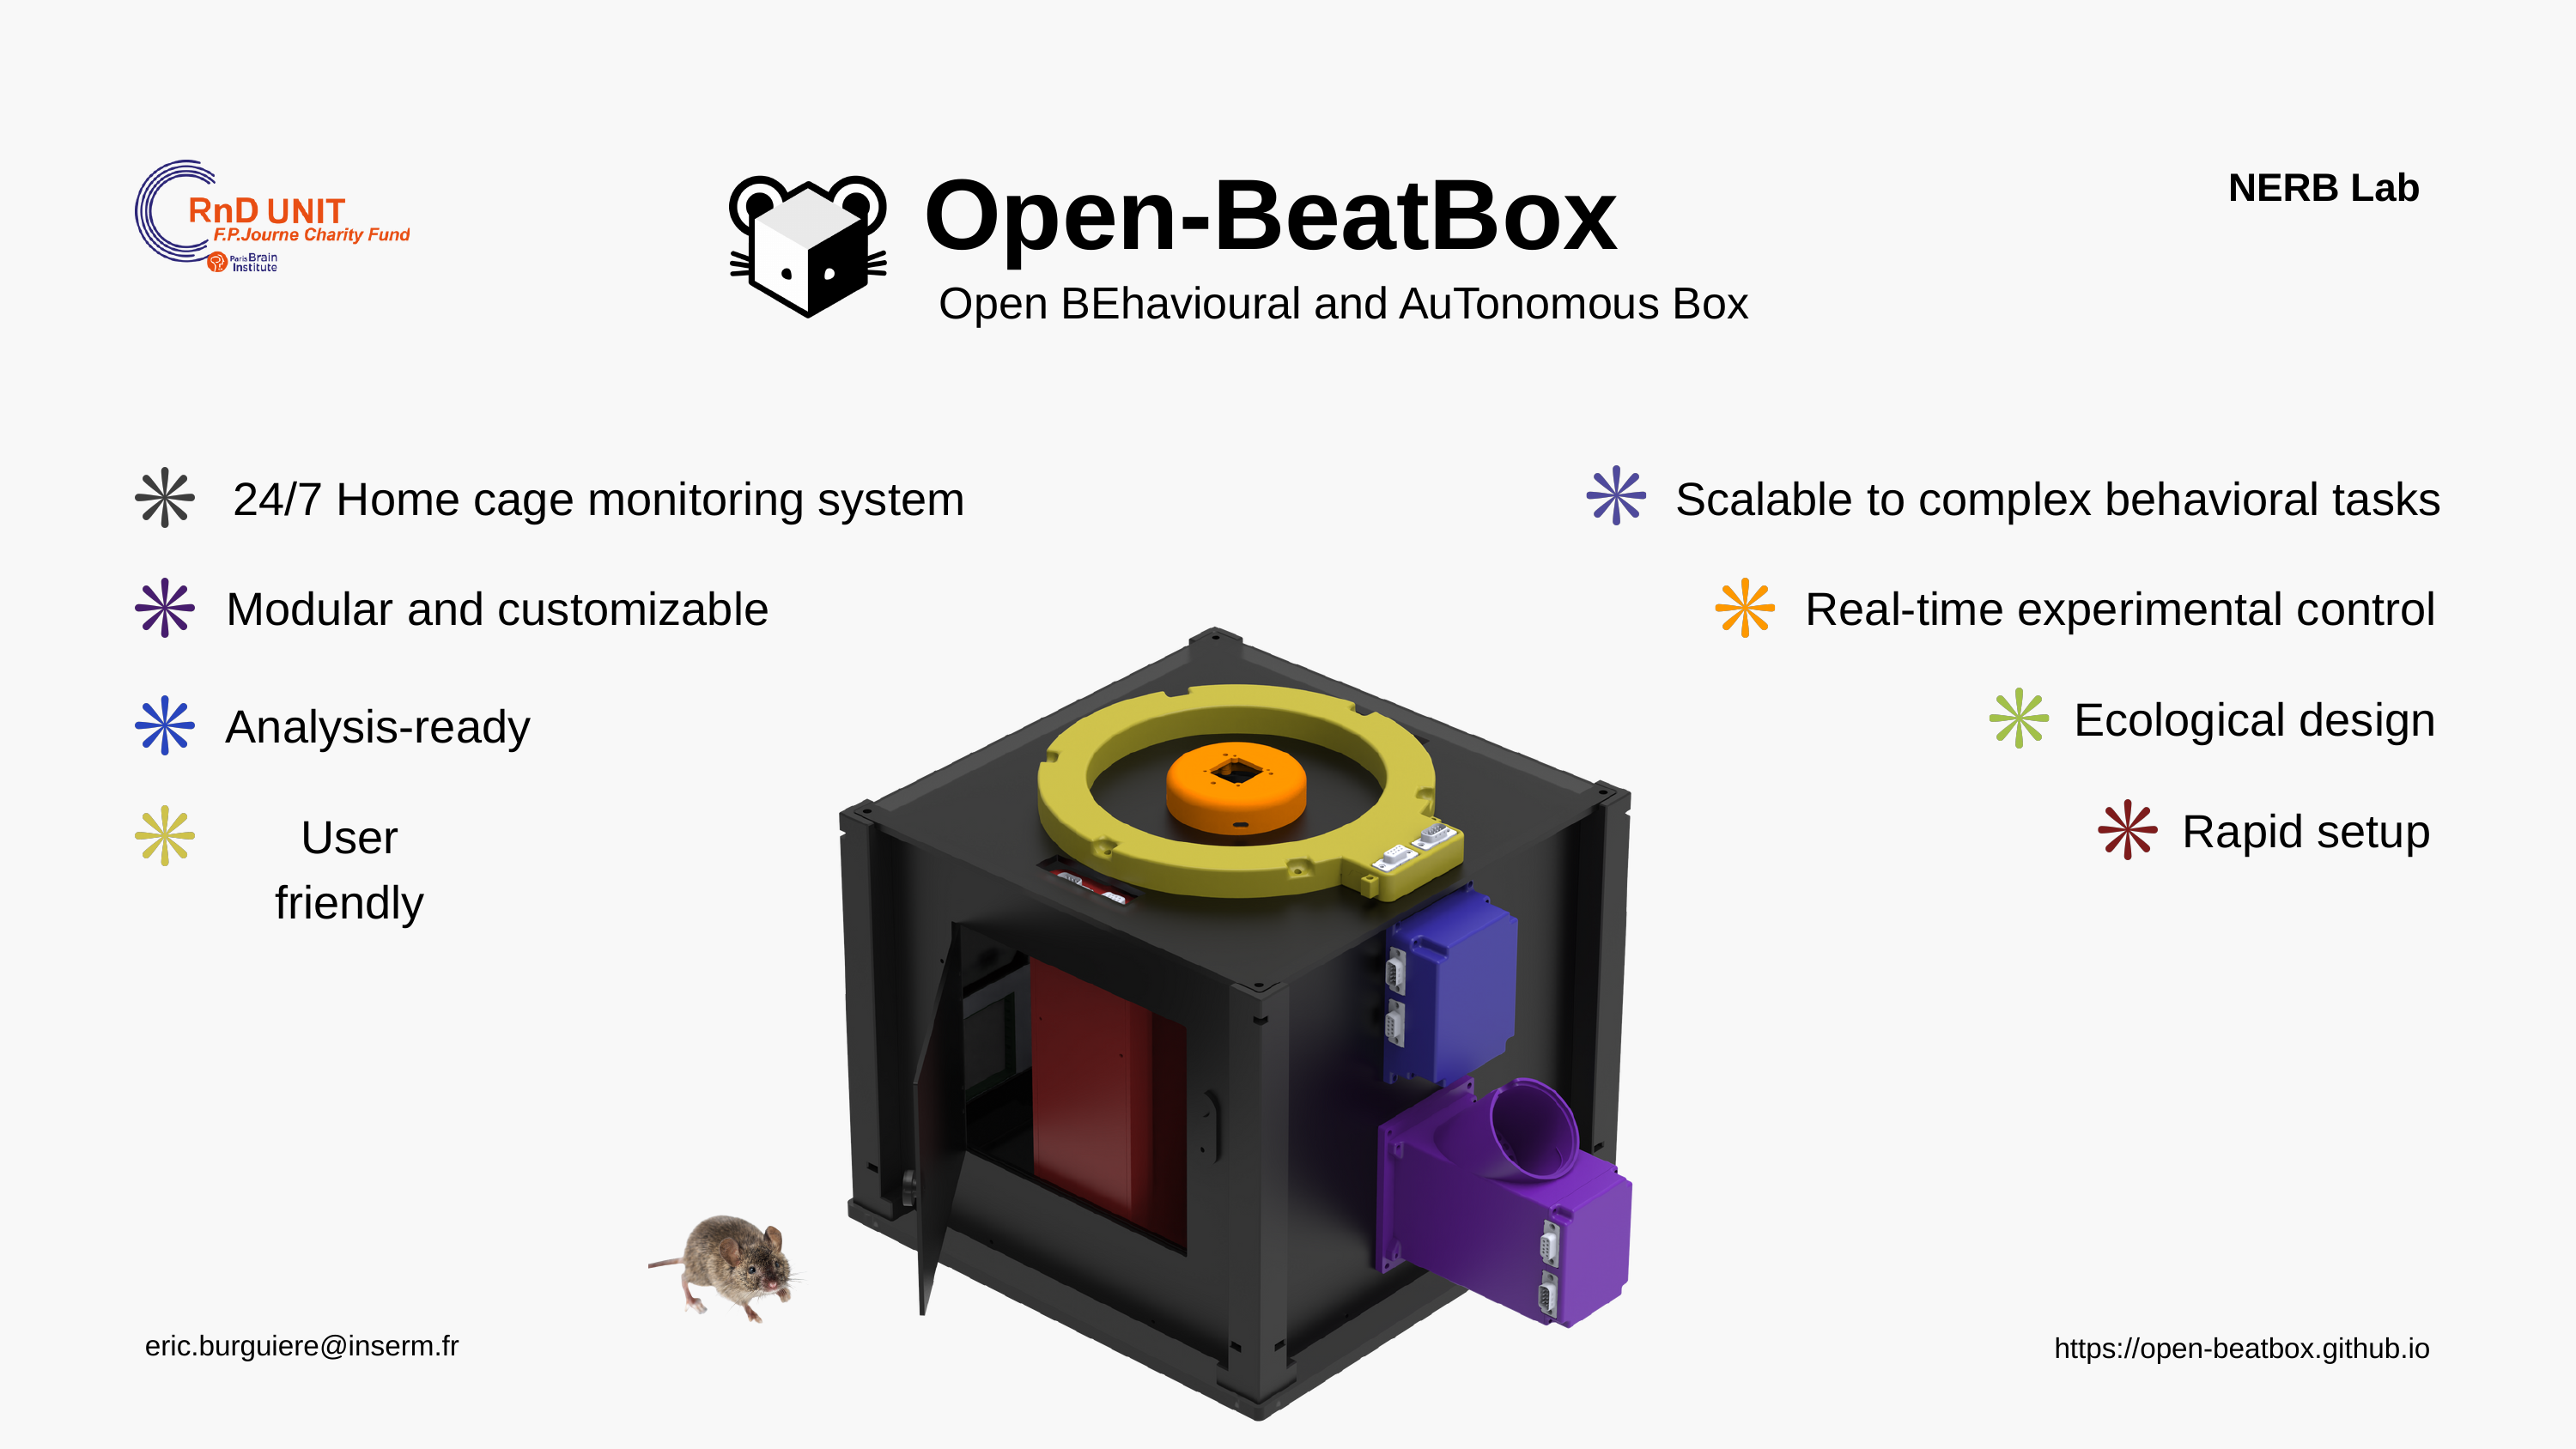

Open-BeatBox
NERB Lab

Open BEhavioural and AuTonomous Box
24/7 Home cage monitoring system

Scalable to complex behavioral tasks

Modular and customizable

Real-time experimental control

Ecological design

Analysis-ready

Rapid setup

User friendly

eric.burguiere@inserm.fr
https://open-beatbox.github.io